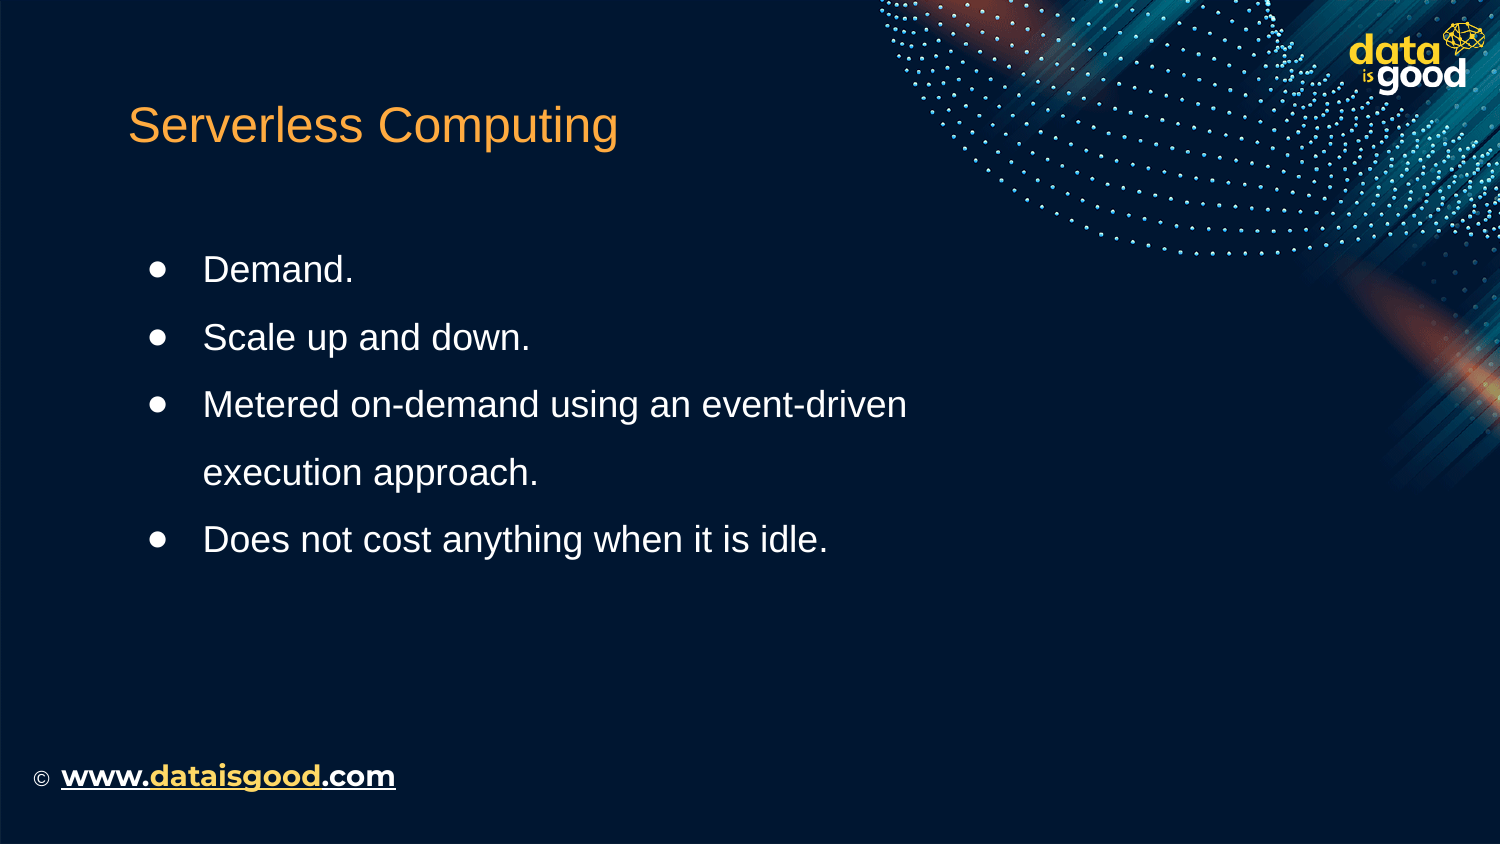

# Serverless Computing
Demand.
Scale up and down.
Metered on-demand using an event-driven execution approach.
Does not cost anything when it is idle.